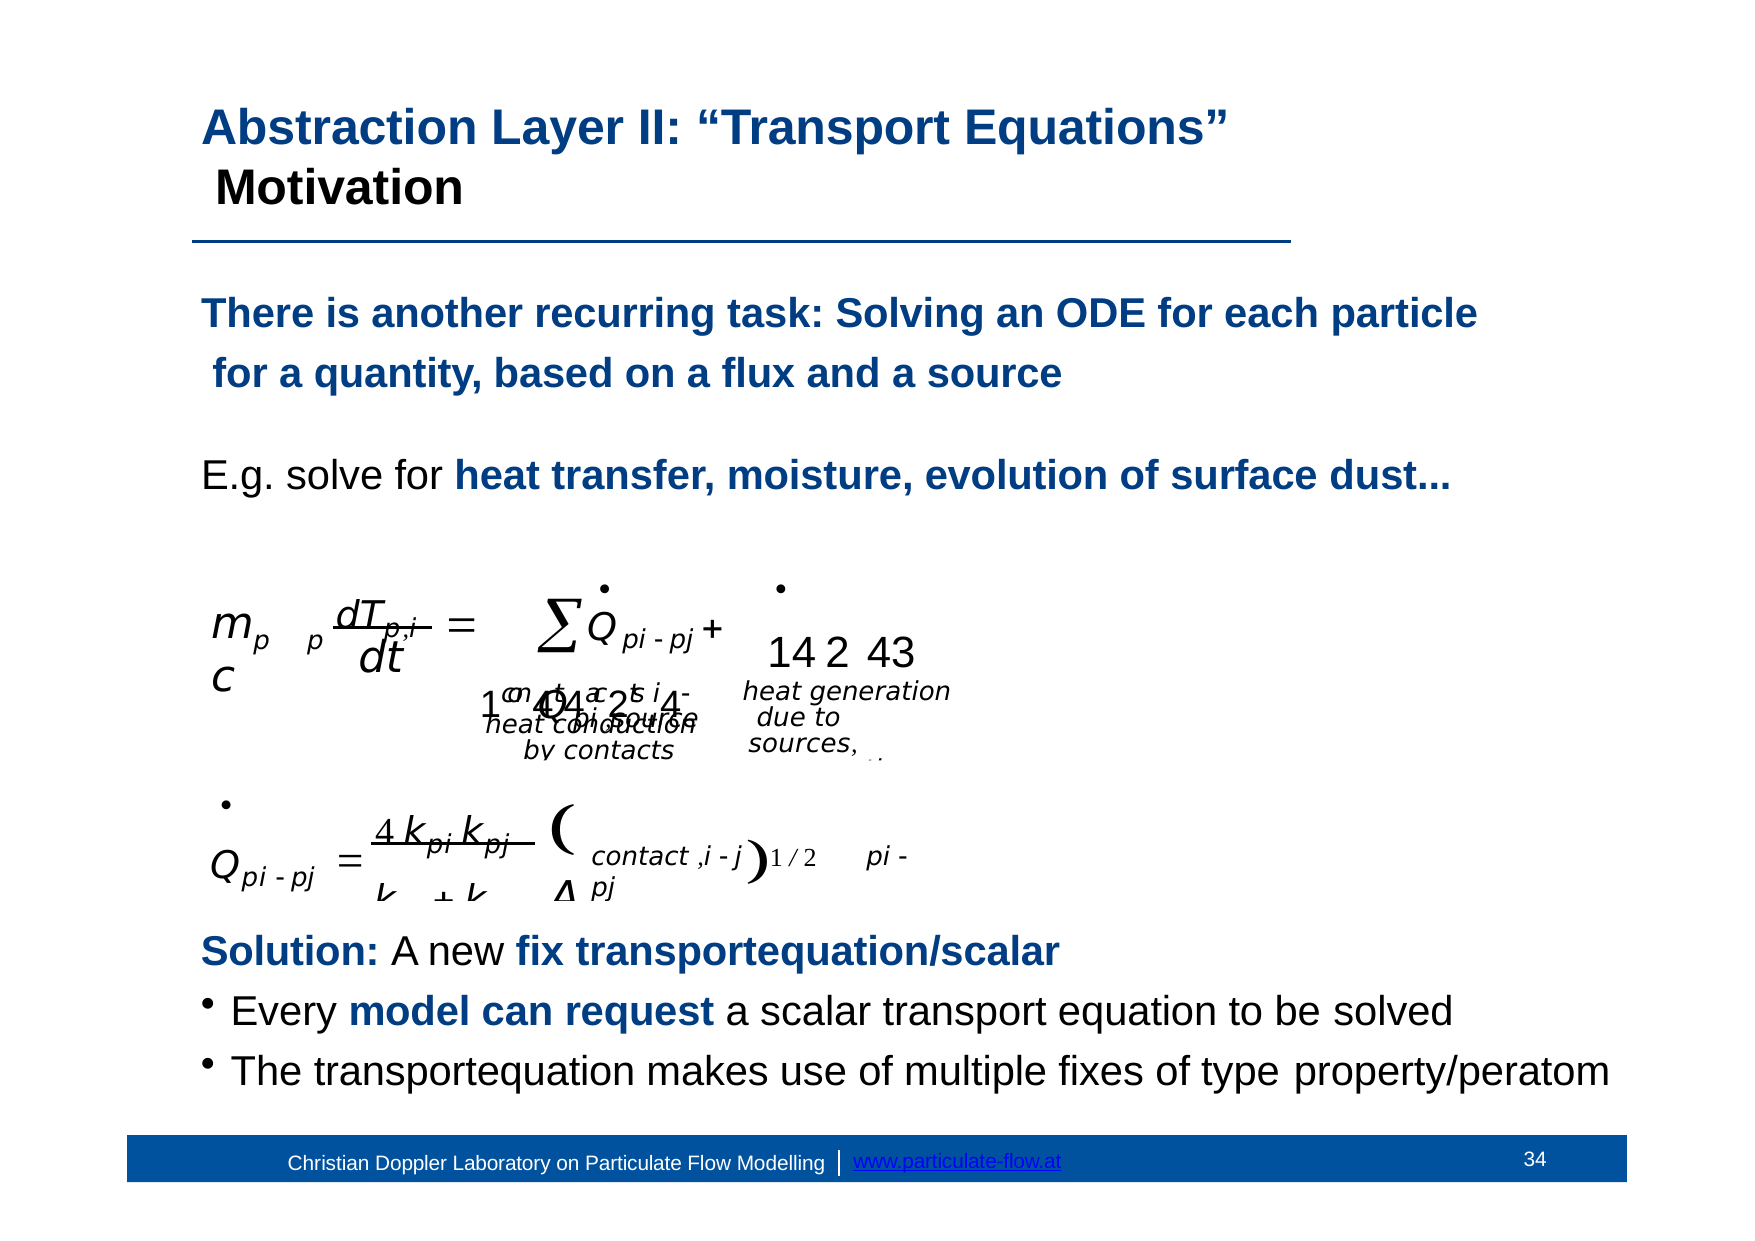

Abstraction Layer II: “Transport Equations”  Motivation

There is another recurring task: Solving an ODE for each particle  for a quantity, based on a flux and a source

E.g. solve for heat transfer, moisture, evolution of surface dust...

dTp,i
•
•
∑Qpi − pj +	Qpi ,source
m	c
=
p	p
14243
dt

1con4t4ac2ts i4− j43
heat generation  due to sources,
e.g. reactions
heat conduction  by contacts

)1 / 2 ΔT
(A
= 4 kpi kpj
•
Qpi − pj
contact ,i − j	pi − pj

kpi + kpj

Solution: A new fix transportequation/scalar
Every model can request a scalar transport equation to be solved
The transportequation makes use of multiple fixes of type property/peratom

34
www.particulate-flow.at
Christian Doppler Laboratory on Particulate Flow Modelling